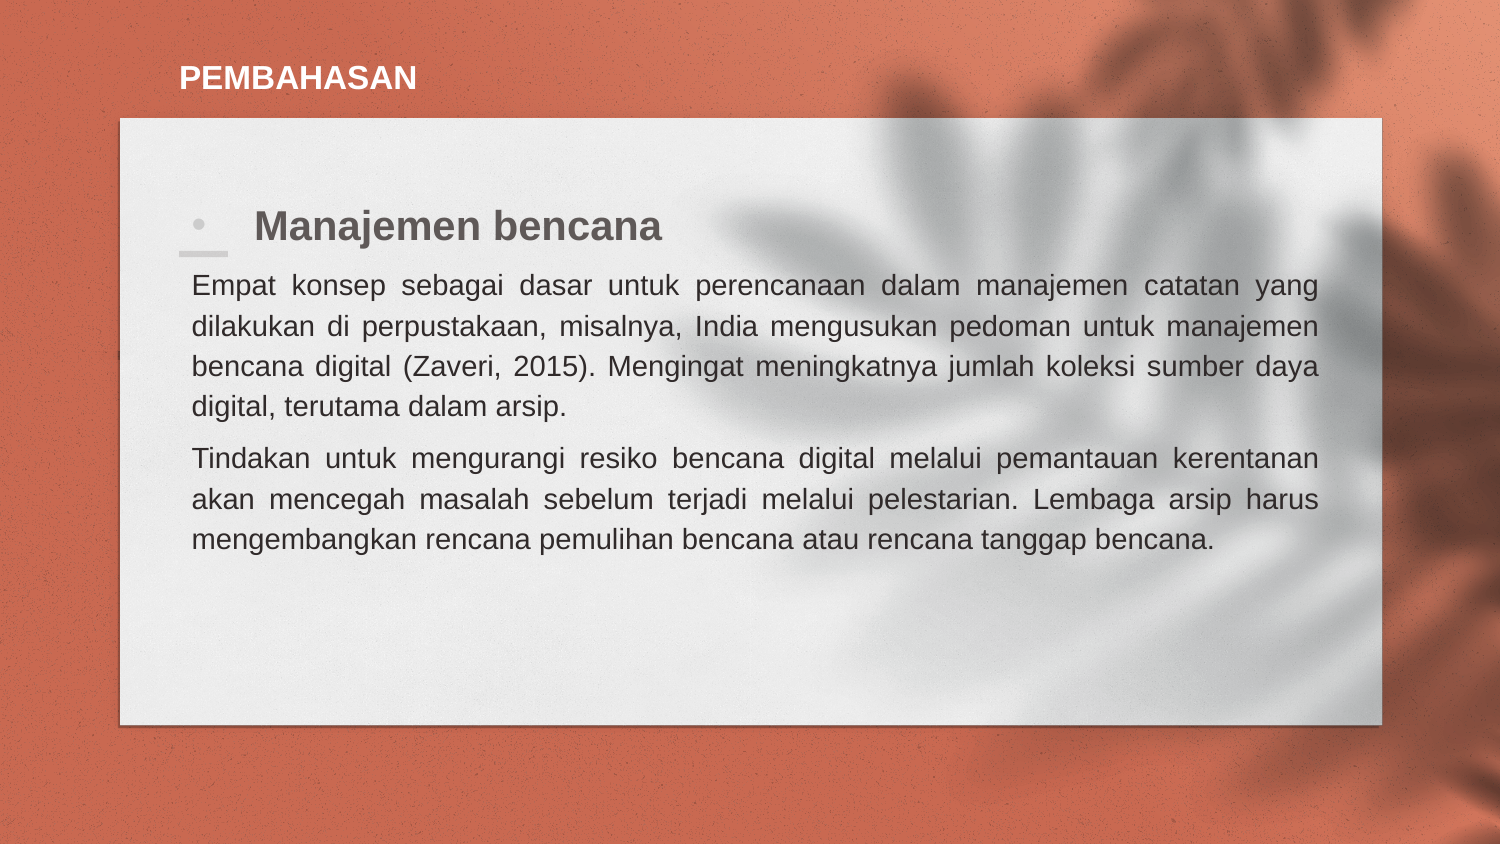

# PEMBAHASAN
Manajemen bencana
Empat konsep sebagai dasar untuk perencanaan dalam manajemen catatan yang dilakukan di perpustakaan, misalnya, India mengusukan pedoman untuk manajemen bencana digital (Zaveri, 2015). Mengingat meningkatnya jumlah koleksi sumber daya digital, terutama dalam arsip.
Tindakan untuk mengurangi resiko bencana digital melalui pemantauan kerentanan akan mencegah masalah sebelum terjadi melalui pelestarian. Lembaga arsip harus mengembangkan rencana pemulihan bencana atau rencana tanggap bencana.